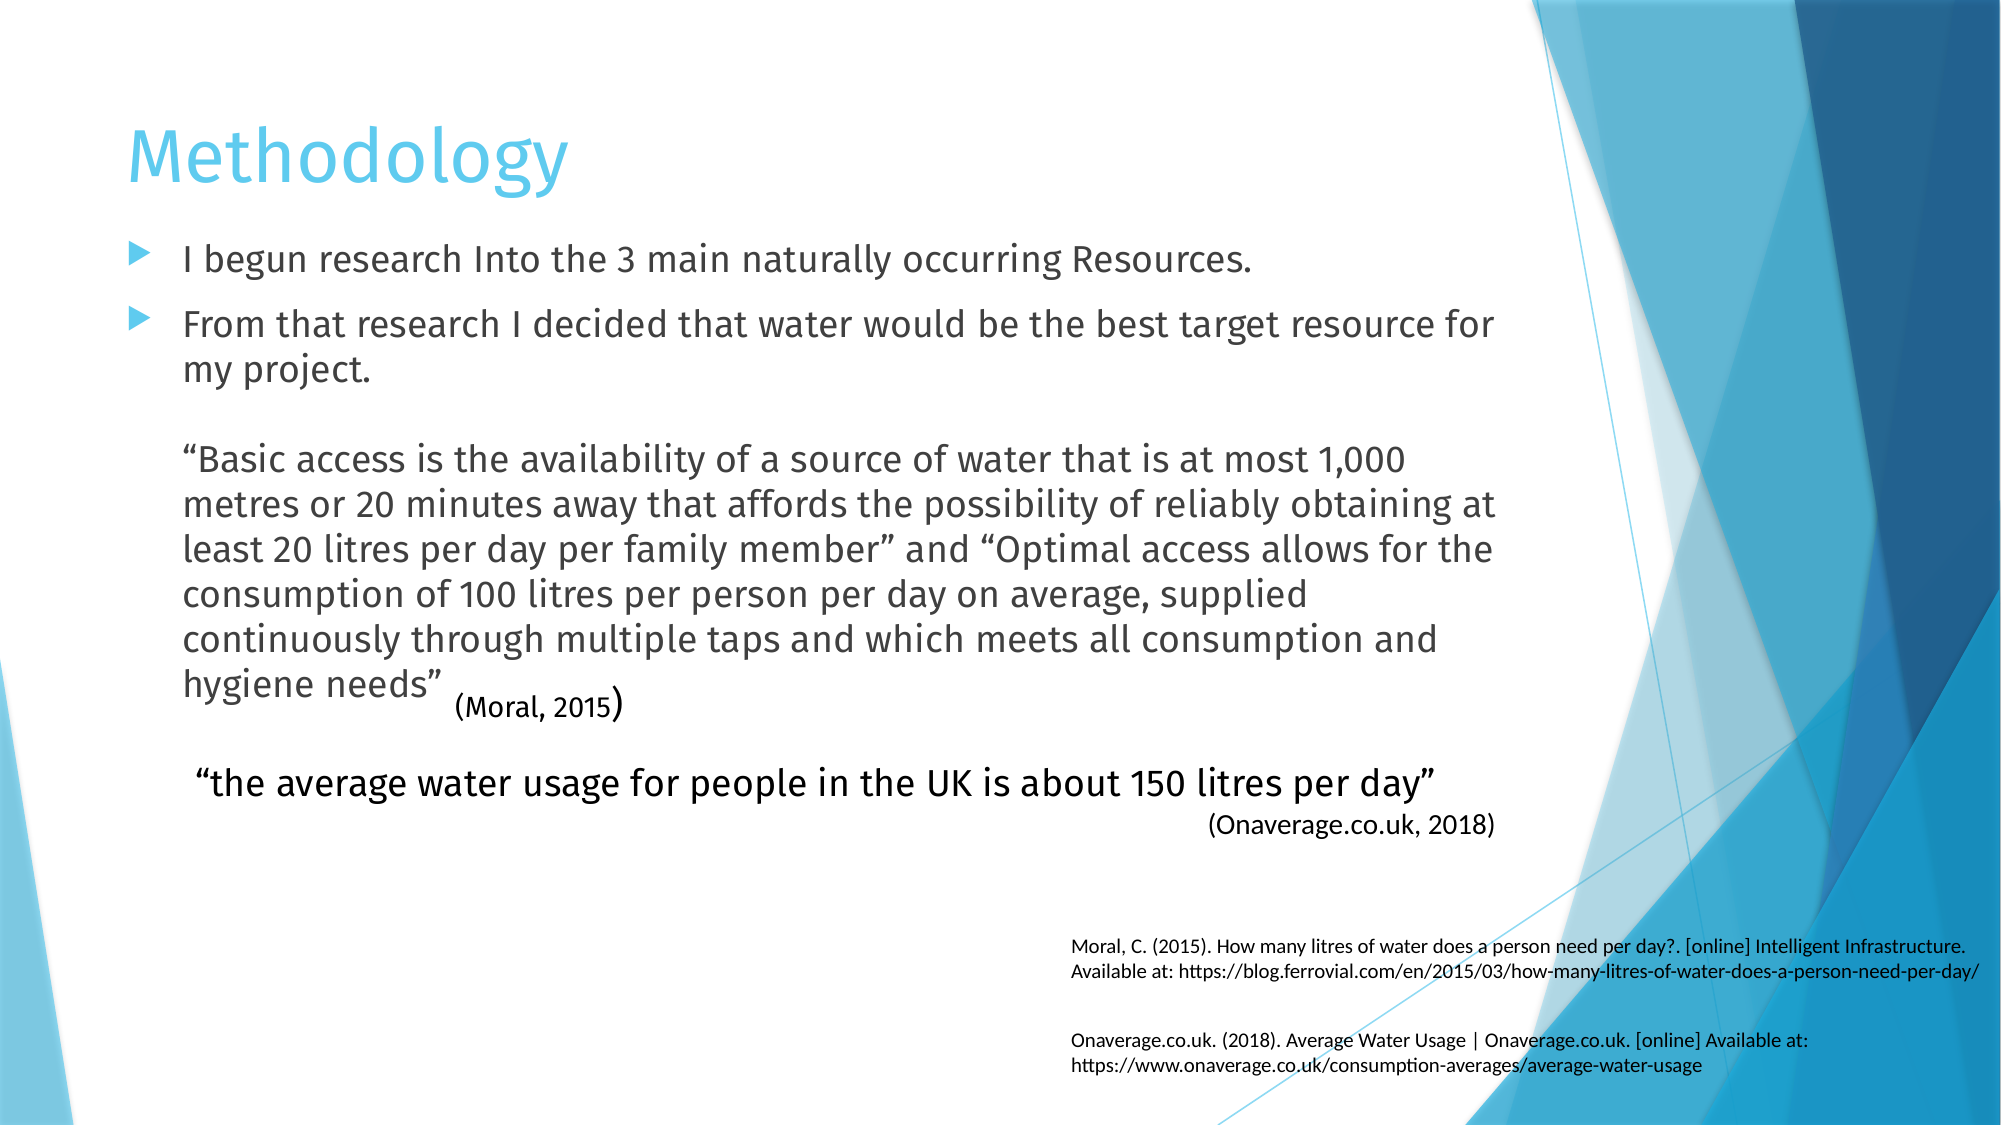

# Methodology
I begun research Into the 3 main naturally occurring Resources.
From that research I decided that water would be the best target resource for my project.
“Basic access is the availability of a source of water that is at most 1,000 metres or 20 minutes away that affords the possibility of reliably obtaining at least 20 litres per day per family member” and “Optimal access allows for the consumption of 100 litres per person per day on average, supplied continuously through multiple taps and which meets all consumption and hygiene needs”
(Moral, 2015)
“the average water usage for people in the UK is about 150 litres per day”
(Onaverage.co.uk, 2018)
Moral, C. (2015). How many litres of water does a person need per day?. [online] Intelligent Infrastructure. Available at: https://blog.ferrovial.com/en/2015/03/how-many-litres-of-water-does-a-person-need-per-day/
Onaverage.co.uk. (2018). Average Water Usage | Onaverage.co.uk. [online] Available at: https://www.onaverage.co.uk/consumption-averages/average-water-usage